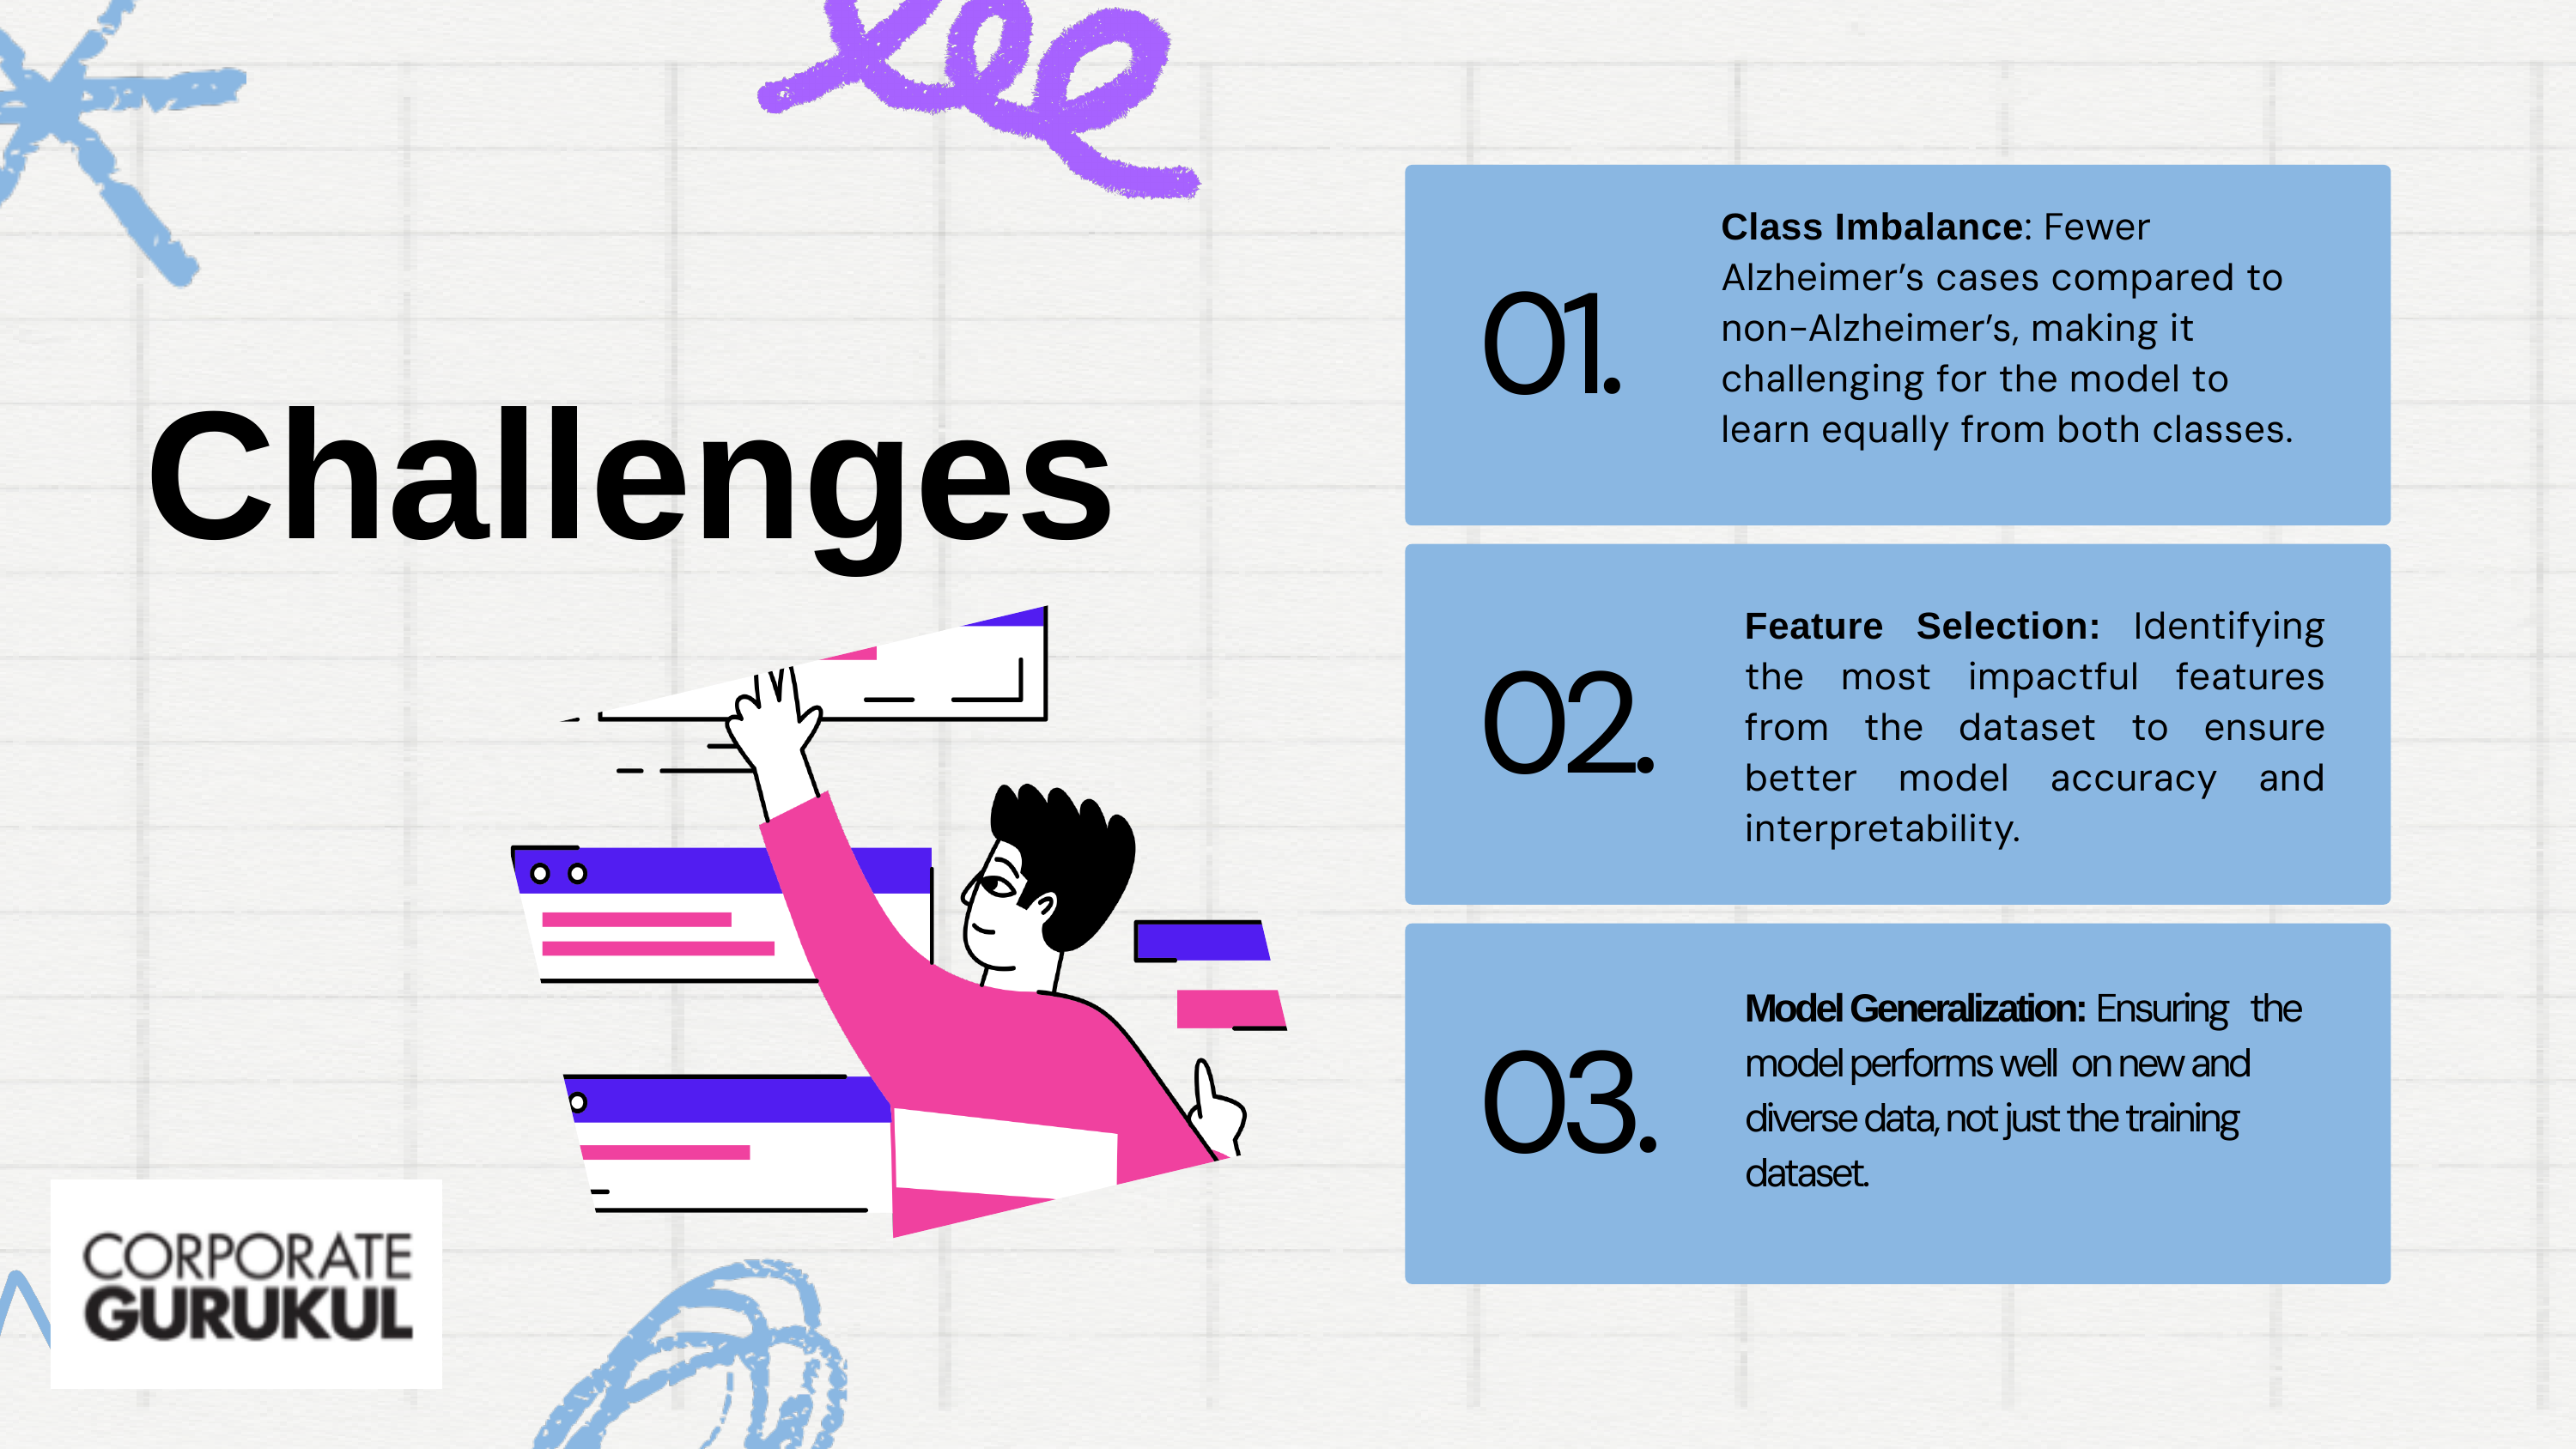

Class Imbalance: Fewer Alzheimer’s cases compared to non-Alzheimer’s, making it challenging for the model to learn equally from both classes.
01.
Challenges

Feature Selection: Identifying the most impactful features from the dataset to ensure better model accuracy and interpretability.

02.

Model Generalization: Ensuring   the model performs well  on new and diverse data, not just the training dataset.
03.